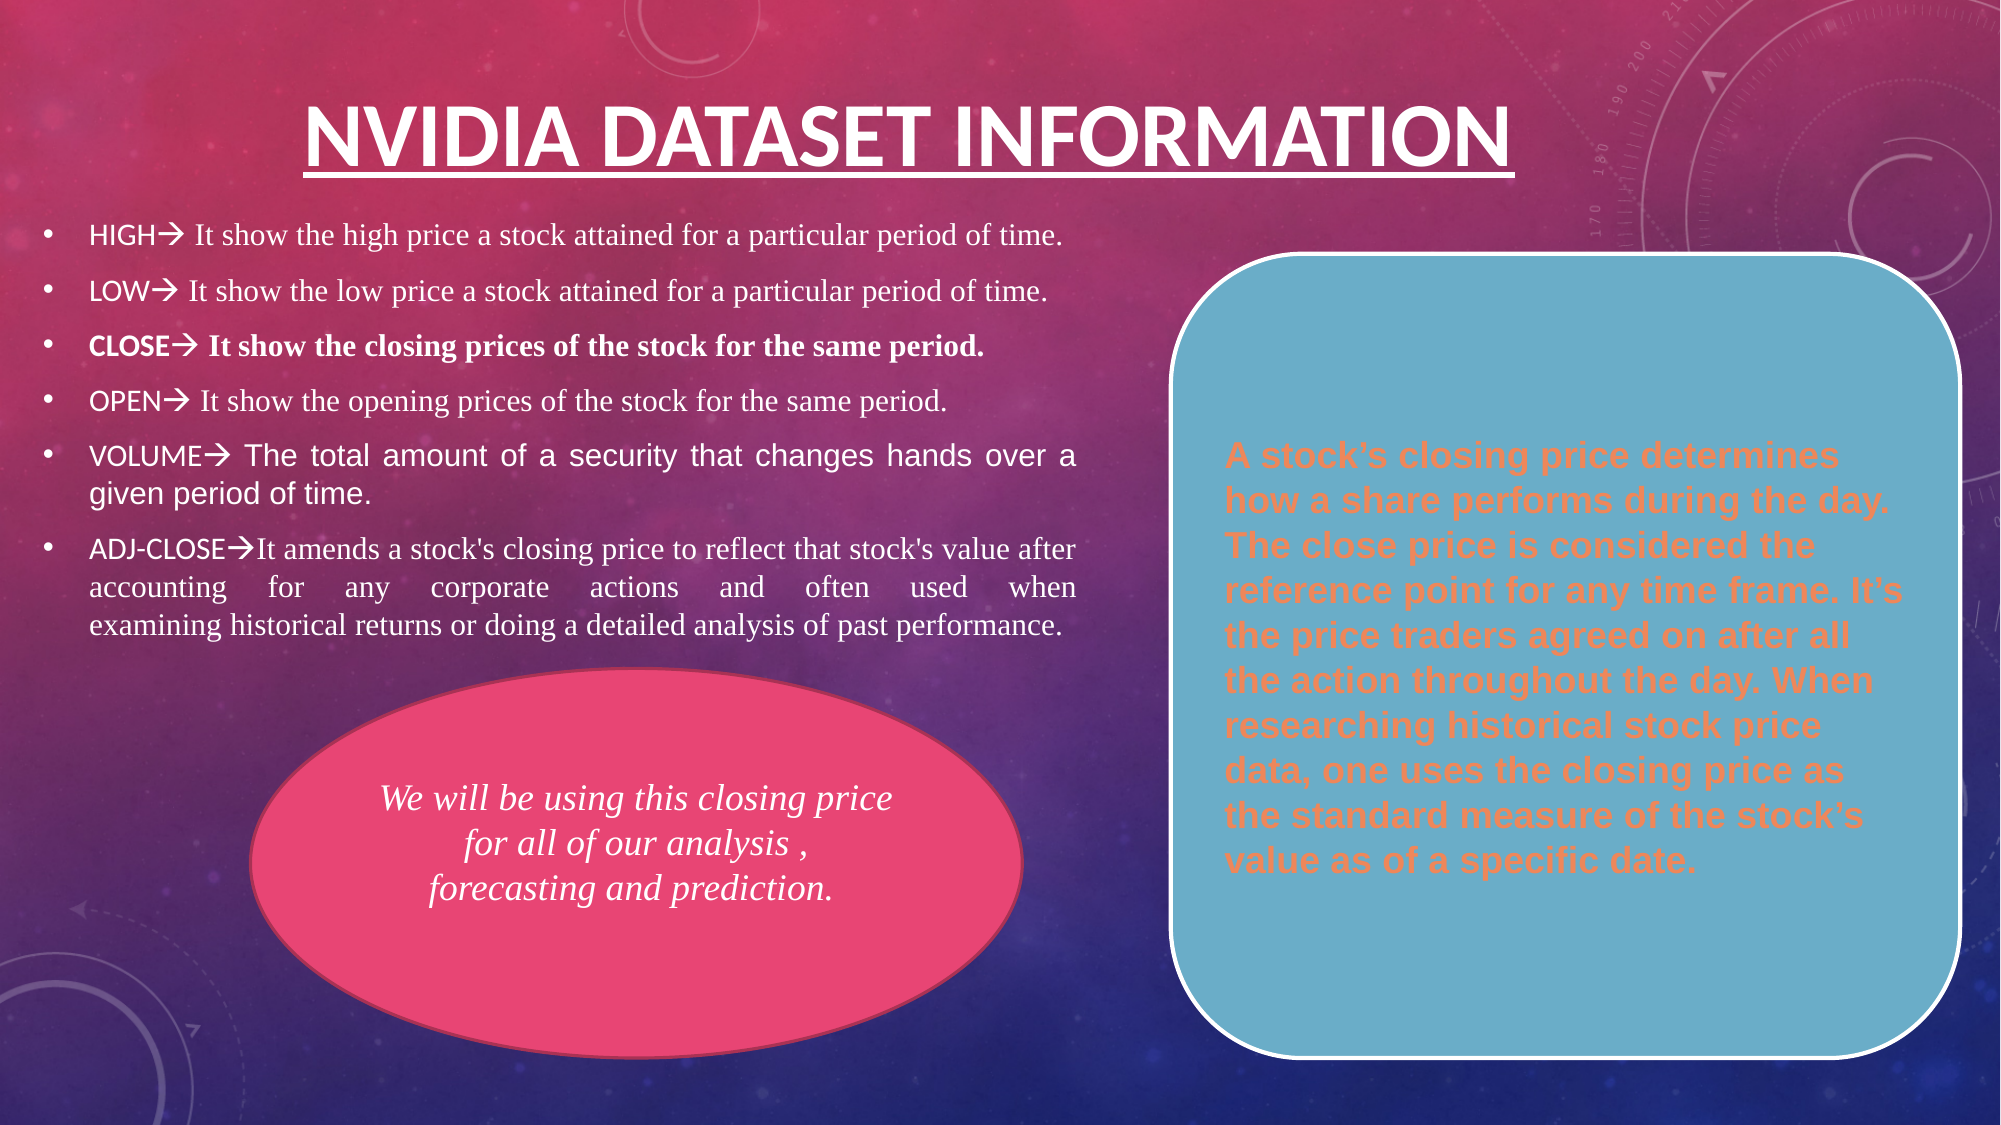

NVIDIA DATASET INFORMATION
HIGH🡪 It show the high price a stock attained for a particular period of time.
LOW🡪 It show the low price a stock attained for a particular period of time.
CLOSE🡪 It show the closing prices of the stock for the same period.
OPEN🡪 It show the opening prices of the stock for the same period.
VOLUME🡪 The total amount of a security that changes hands over a given period of time.
ADJ-CLOSE🡪It amends a stock's closing price to reflect that stock's value after accounting for any corporate actions and often used when examining historical returns or doing a detailed analysis of past performance.

A stock’s closing price determines how a share performs during the day.
The close price is considered the reference point for any time frame. It’s the price traders agreed on after all the action throughout the day. When researching historical stock price data, one uses the closing price as the standard measure of the stock’s value as of a specific date.
We will be using this closing price for all of our analysis , forecasting and prediction.